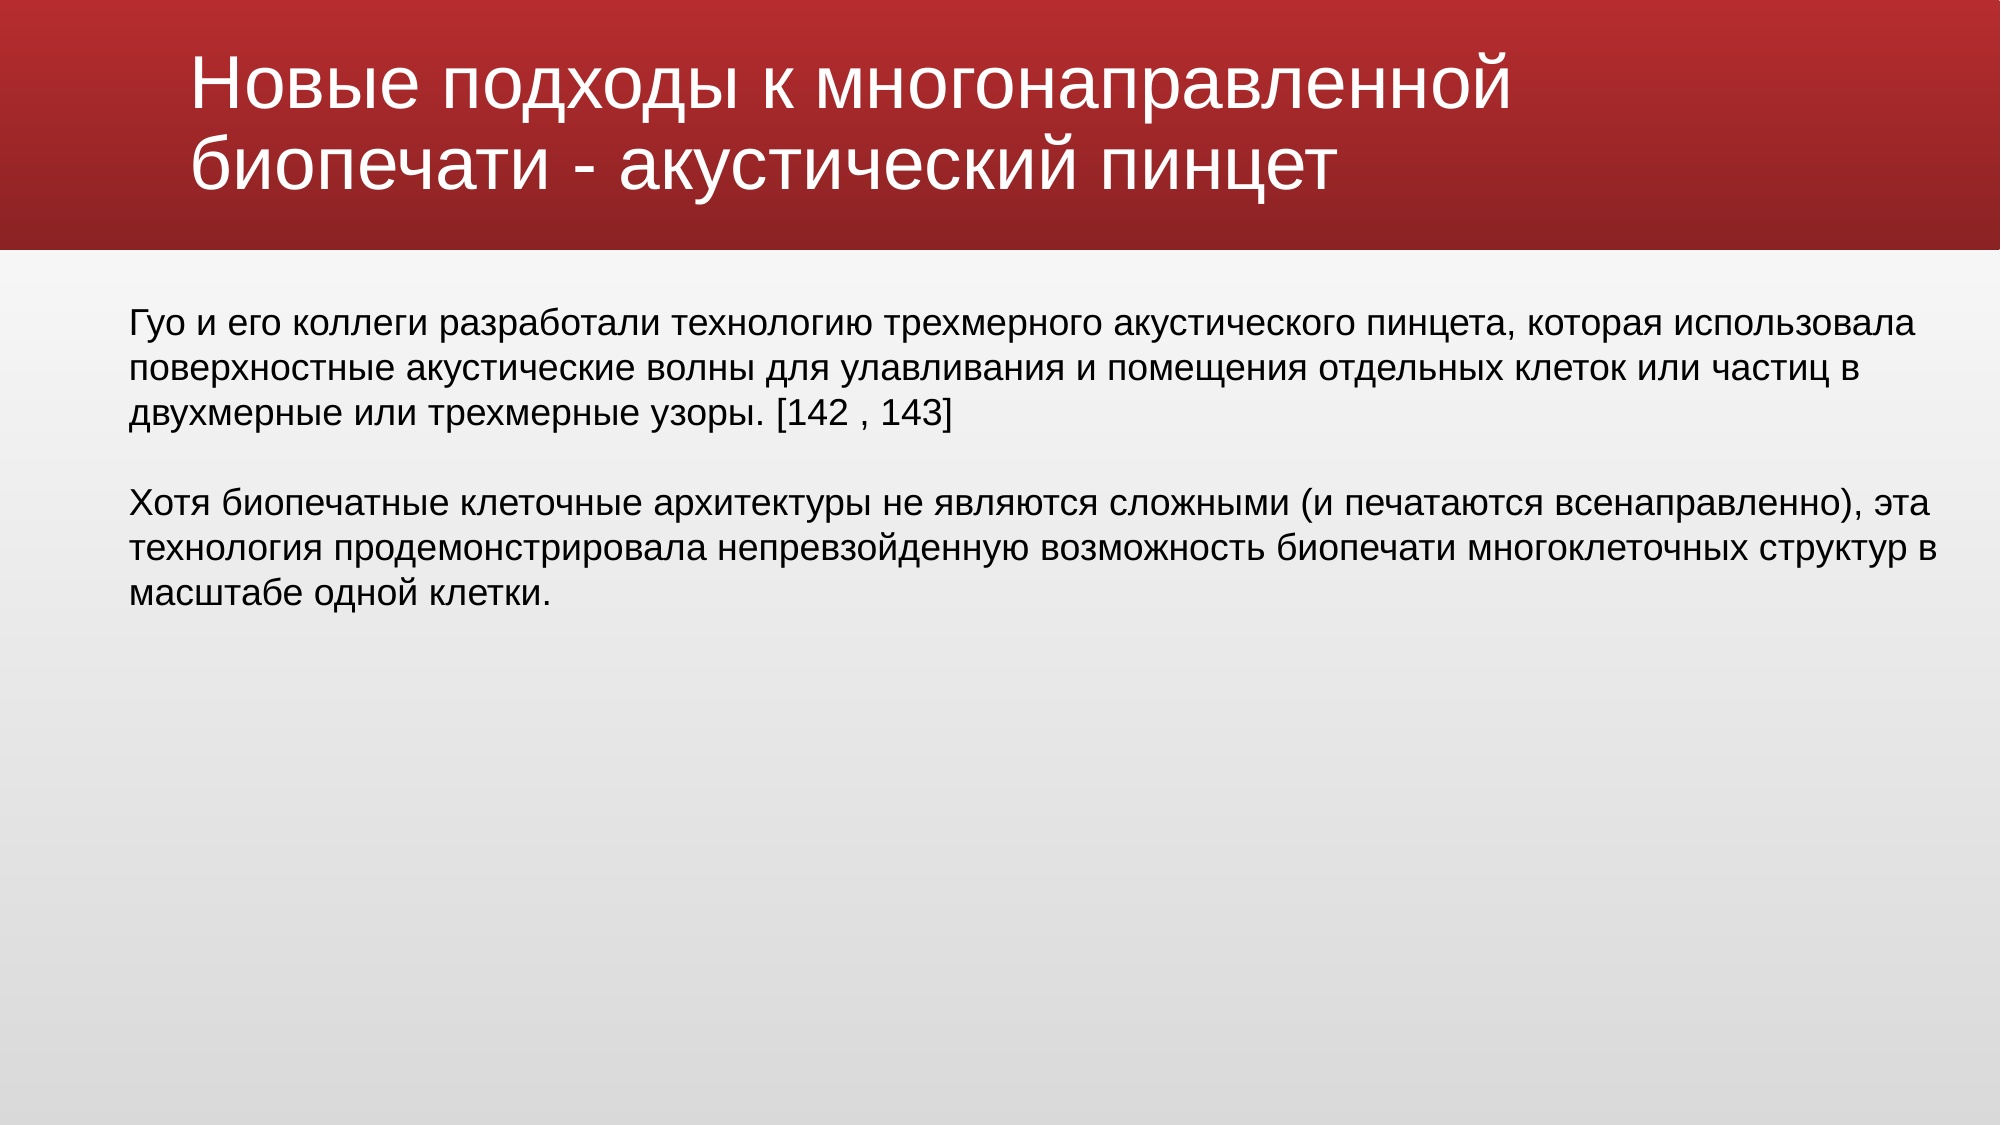

# Новые подходы к многонаправленной биопечати - акустический пинцет
Гуо и его коллеги разработали технологию трехмерного акустического пинцета, которая использовала поверхностные акустические волны для улавливания и помещения отдельных клеток или частиц в двухмерные или трехмерные узоры. [142 , 143]

Хотя биопечатные клеточные архитектуры не являются сложными (и печатаются всенаправленно), эта технология продемонстрировала непревзойденную возможность биопечати многоклеточных структур в масштабе одной клетки.